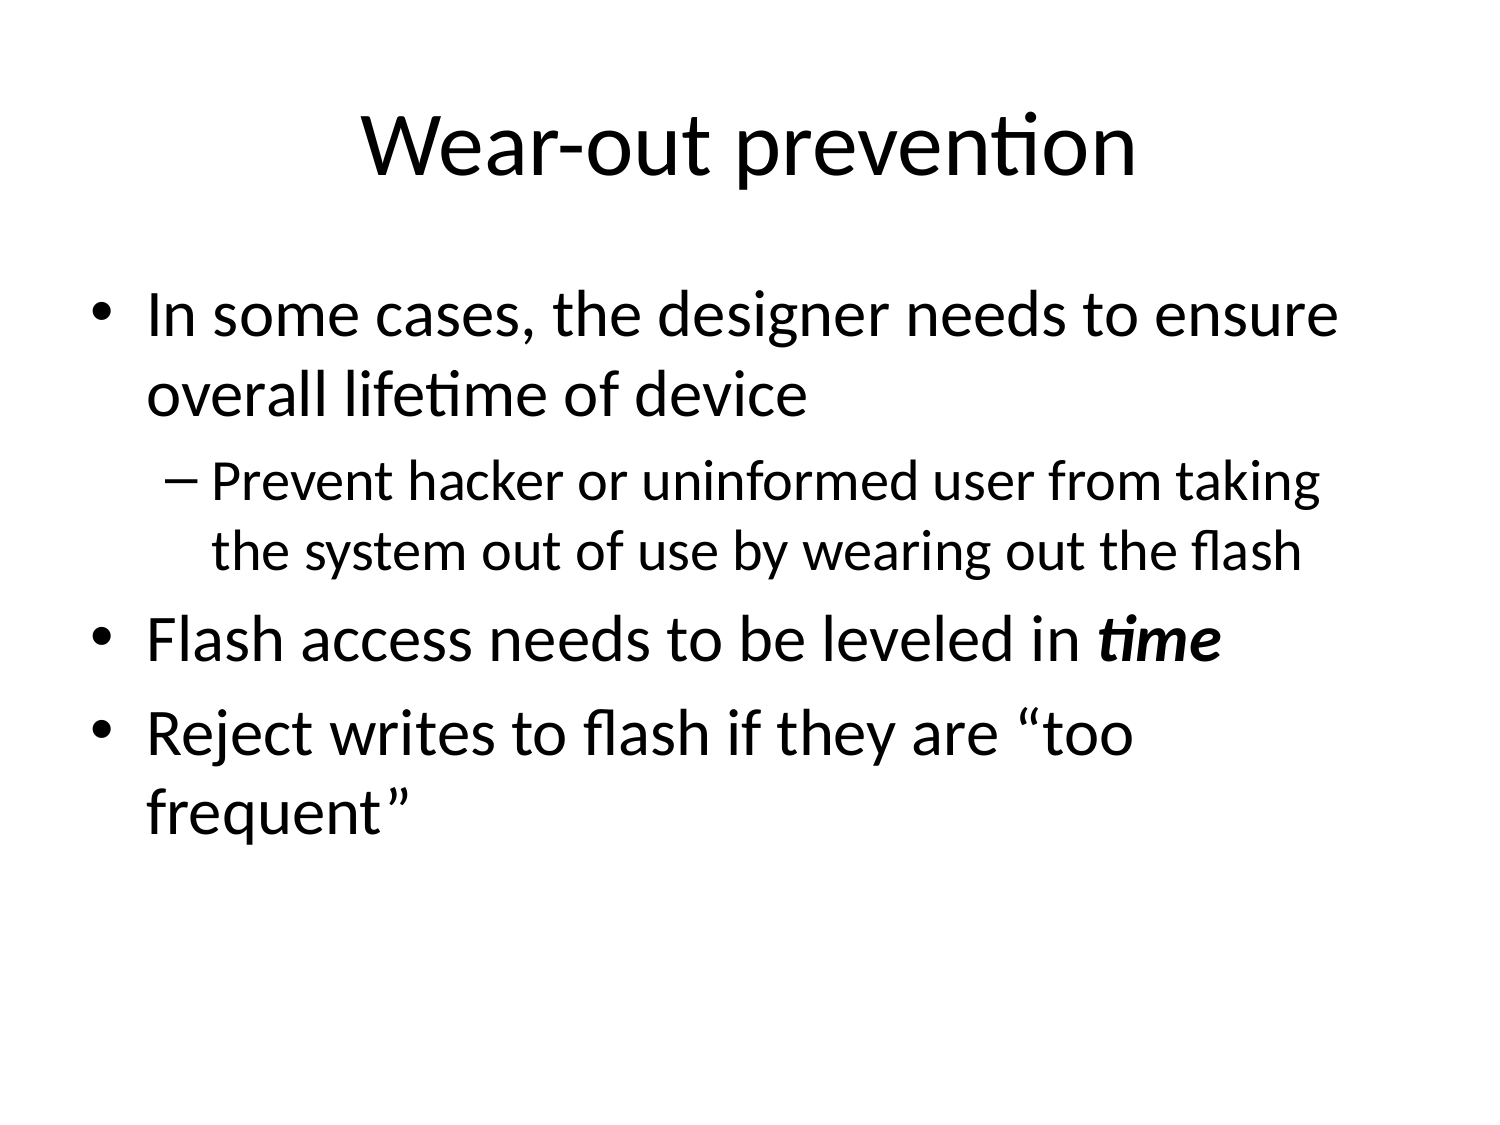

# Wear-out prevention
In some cases, the designer needs to ensure overall lifetime of device
Prevent hacker or uninformed user from taking the system out of use by wearing out the flash
Flash access needs to be leveled in time
Reject writes to flash if they are “too frequent”